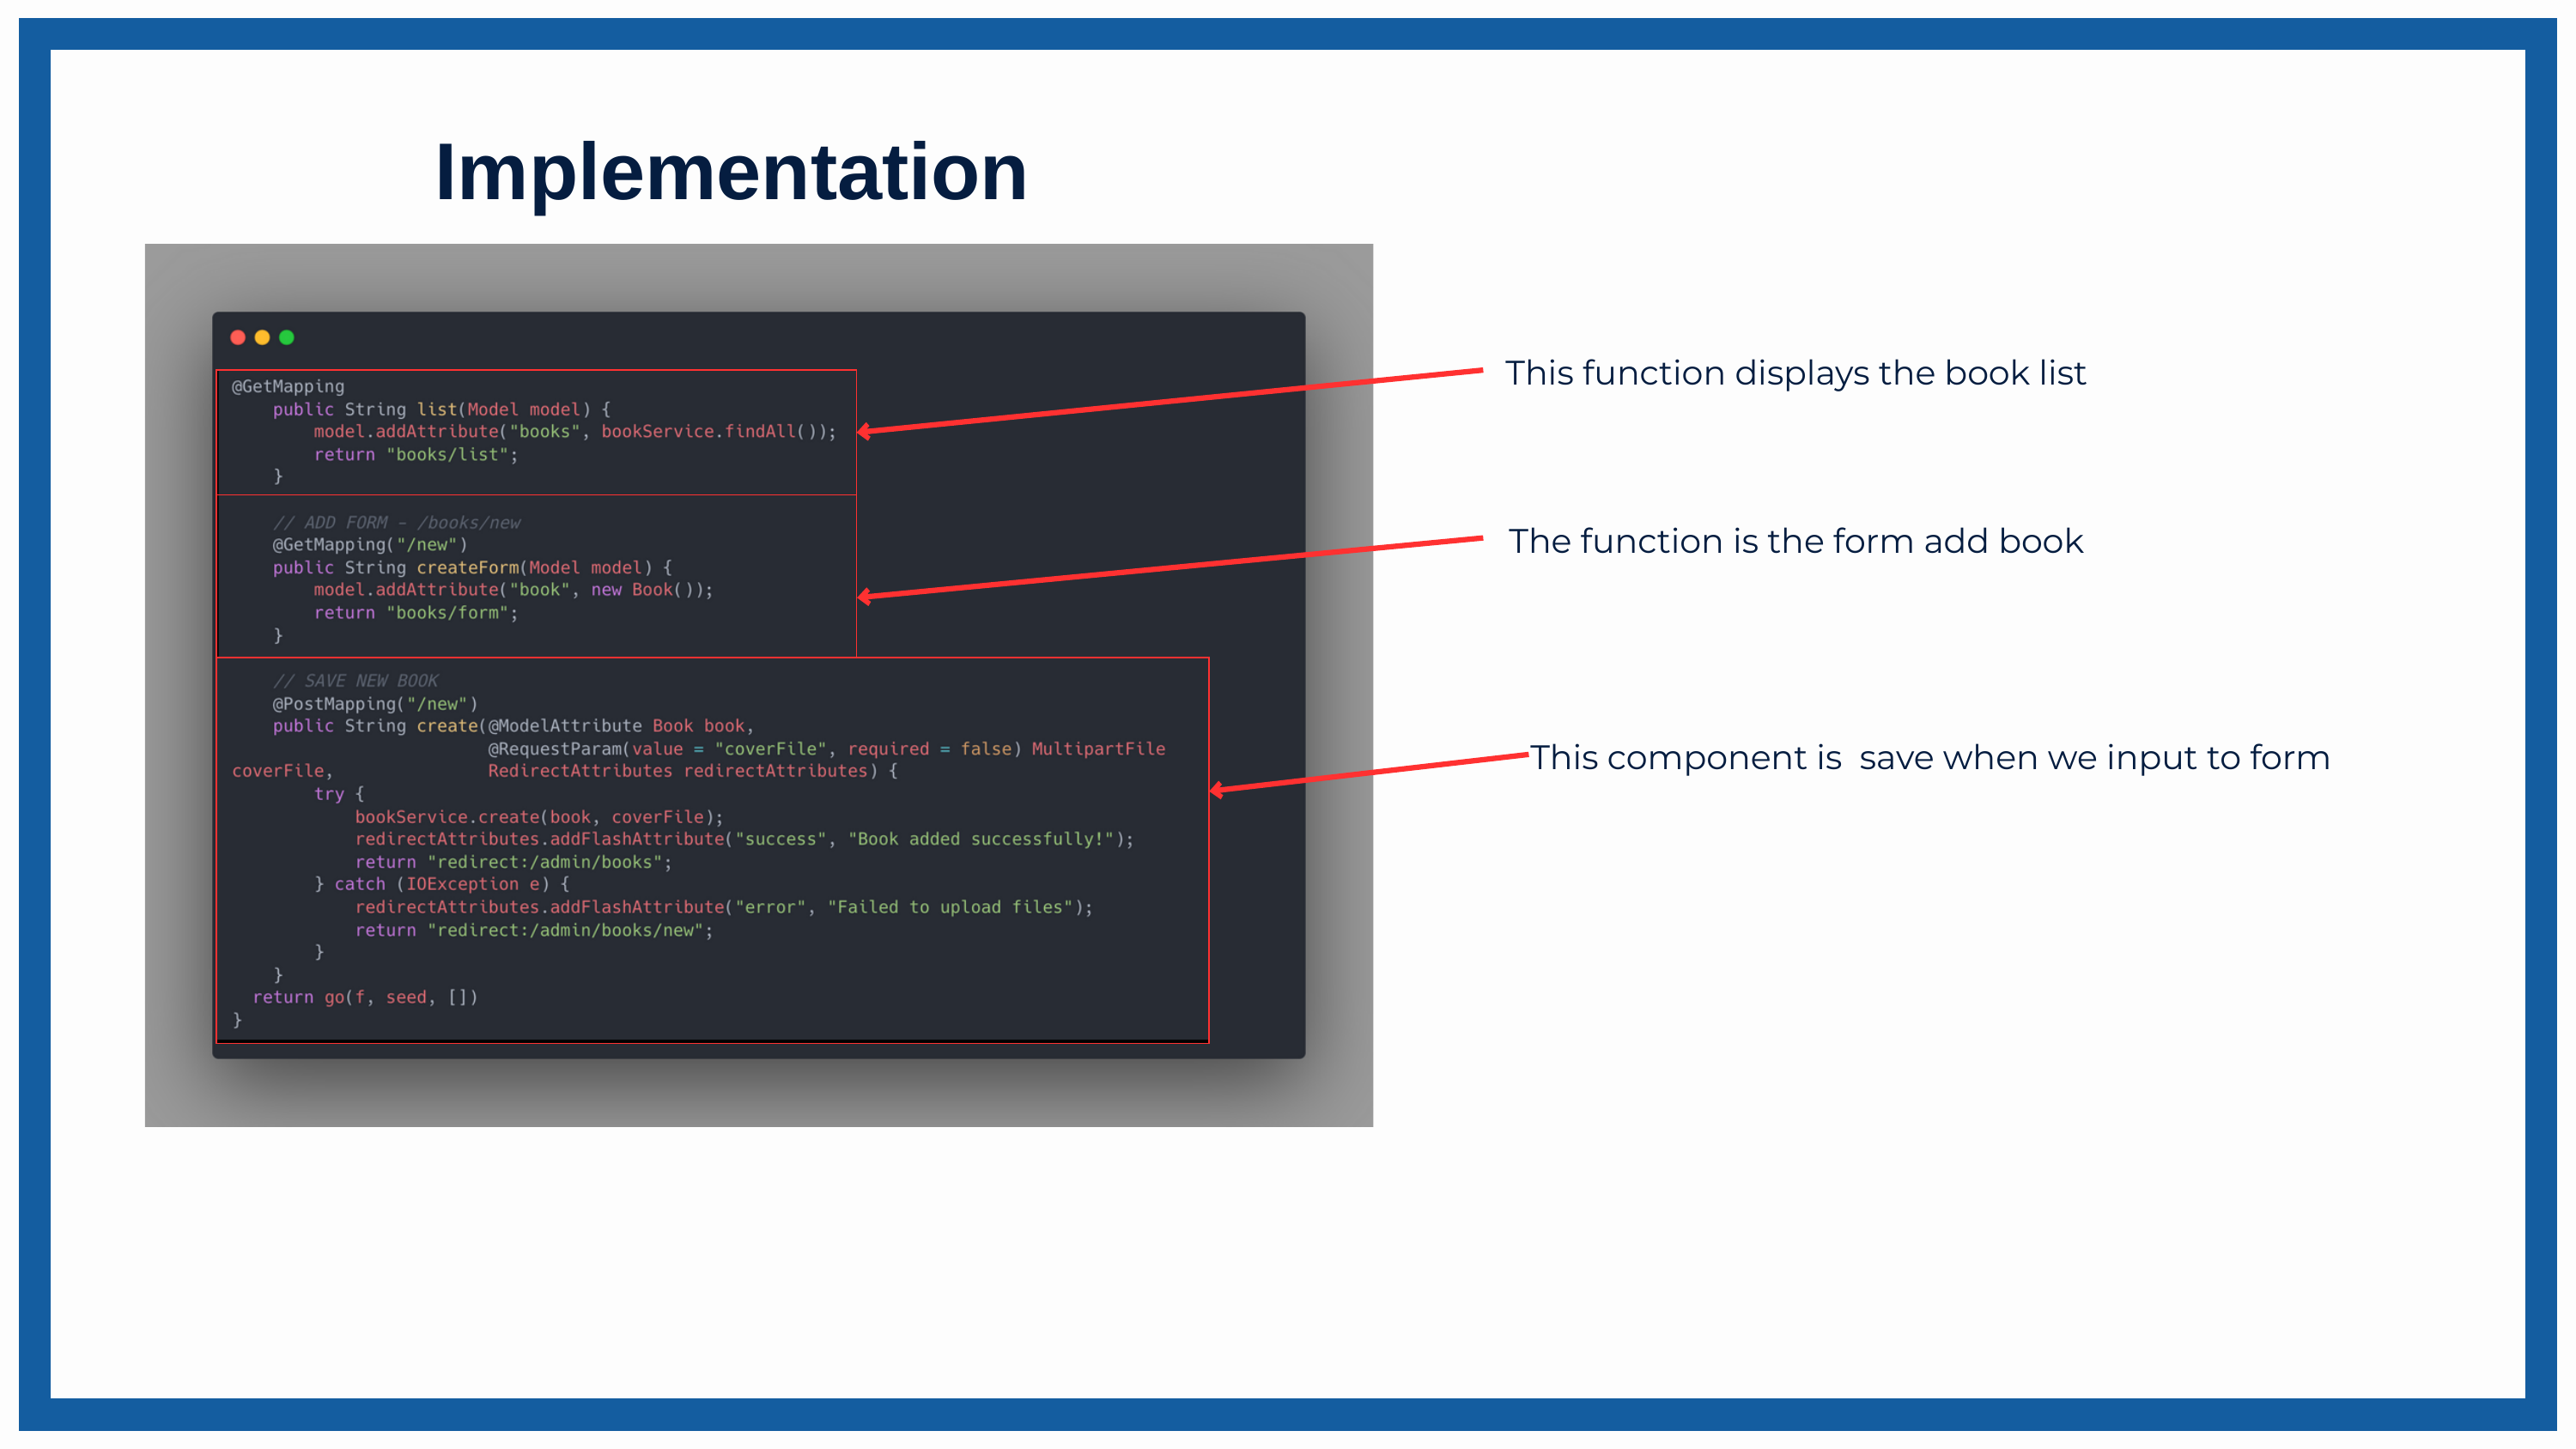

Implementation

This function displays the book list

The function is the form add book

This component is  save when we input to form